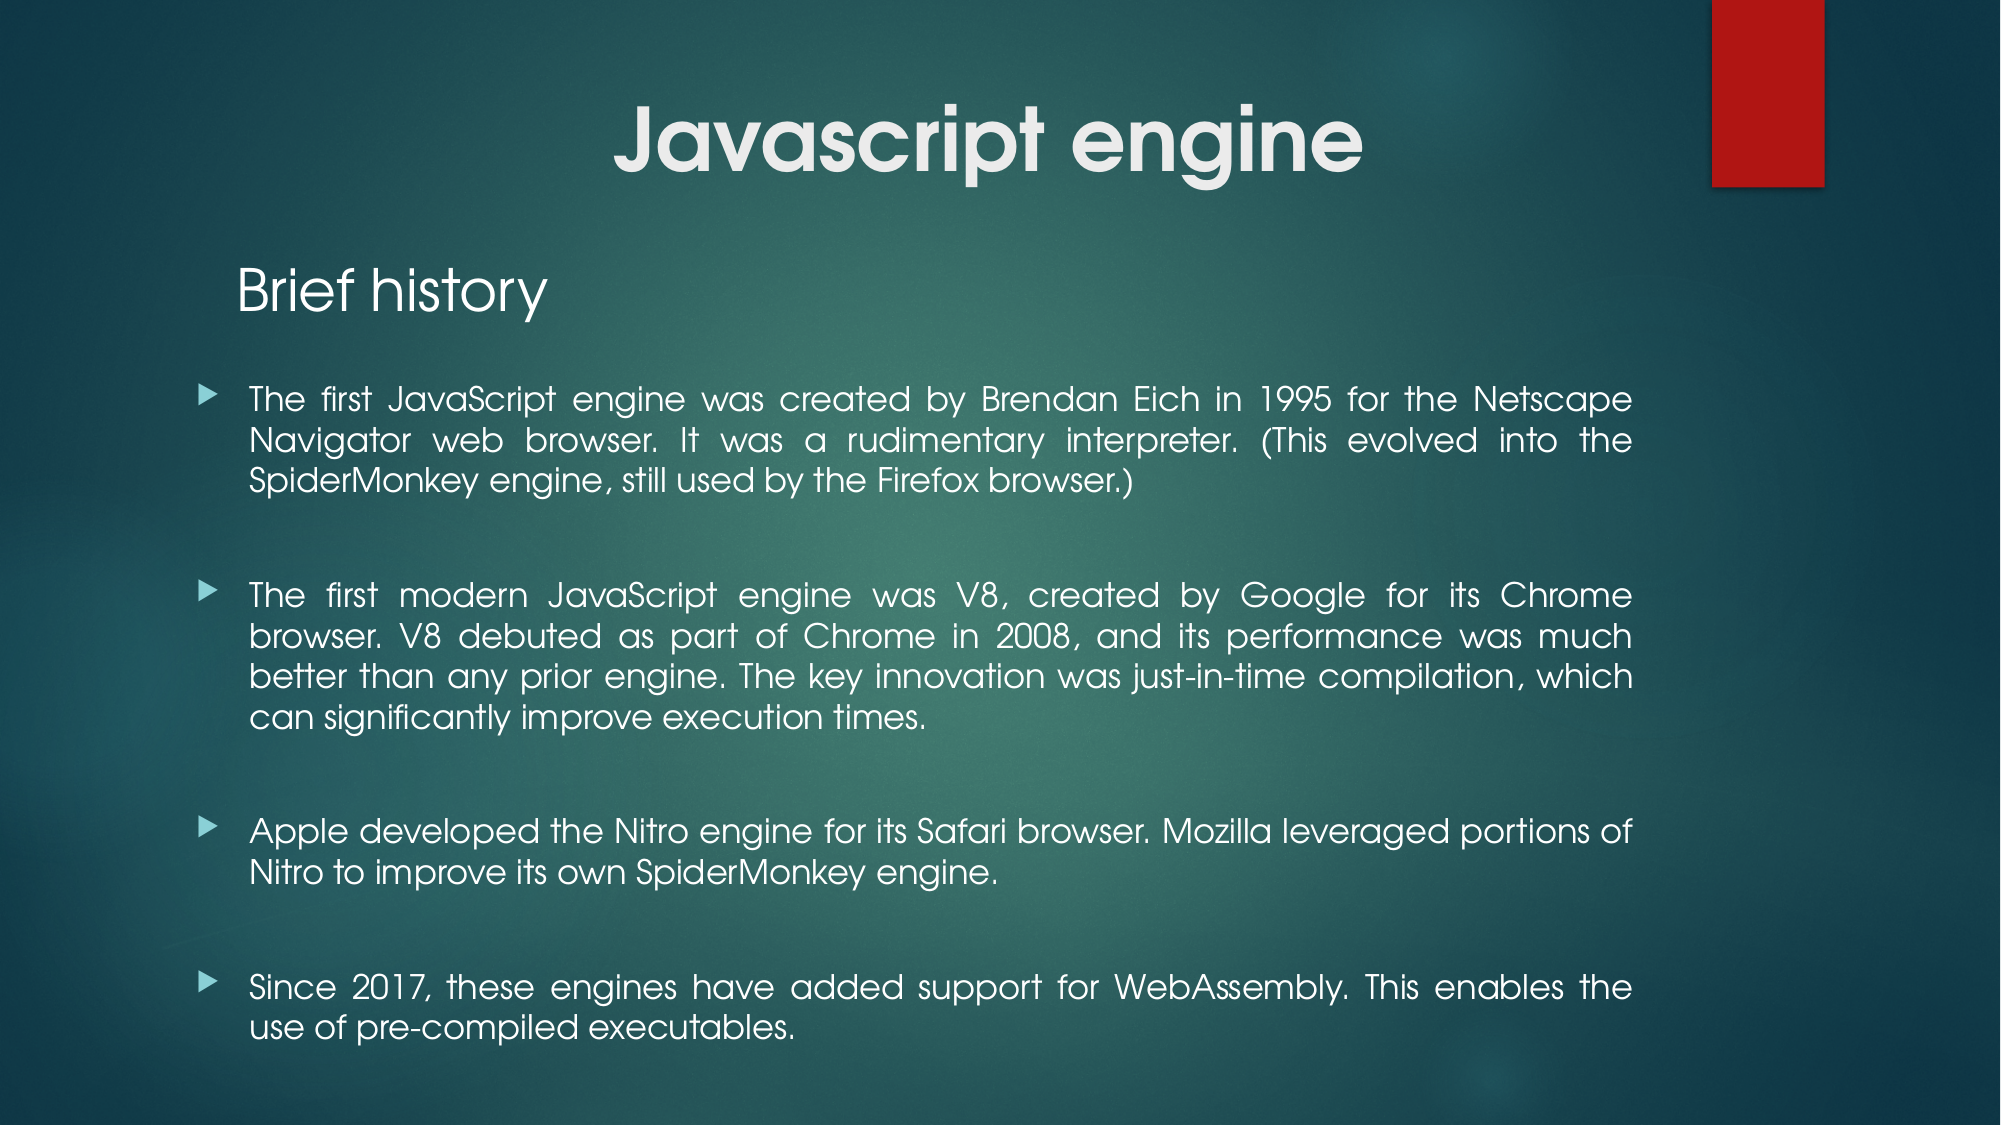

# Javascript engine
Brief history
The first JavaScript engine was created by Brendan Eich in 1995 for the Netscape Navigator web browser. It was a rudimentary interpreter. (This evolved into the SpiderMonkey engine, still used by the Firefox browser.)

The first modern JavaScript engine was V8, created by Google for its Chrome browser. V8 debuted as part of Chrome in 2008, and its performance was much better than any prior engine. The key innovation was just-in-time compilation, which can significantly improve execution times.

Apple developed the Nitro engine for its Safari browser. Mozilla leveraged portions of Nitro to improve its own SpiderMonkey engine.

Since 2017, these engines have added support for WebAssembly. This enables the use of pre-compiled executables.